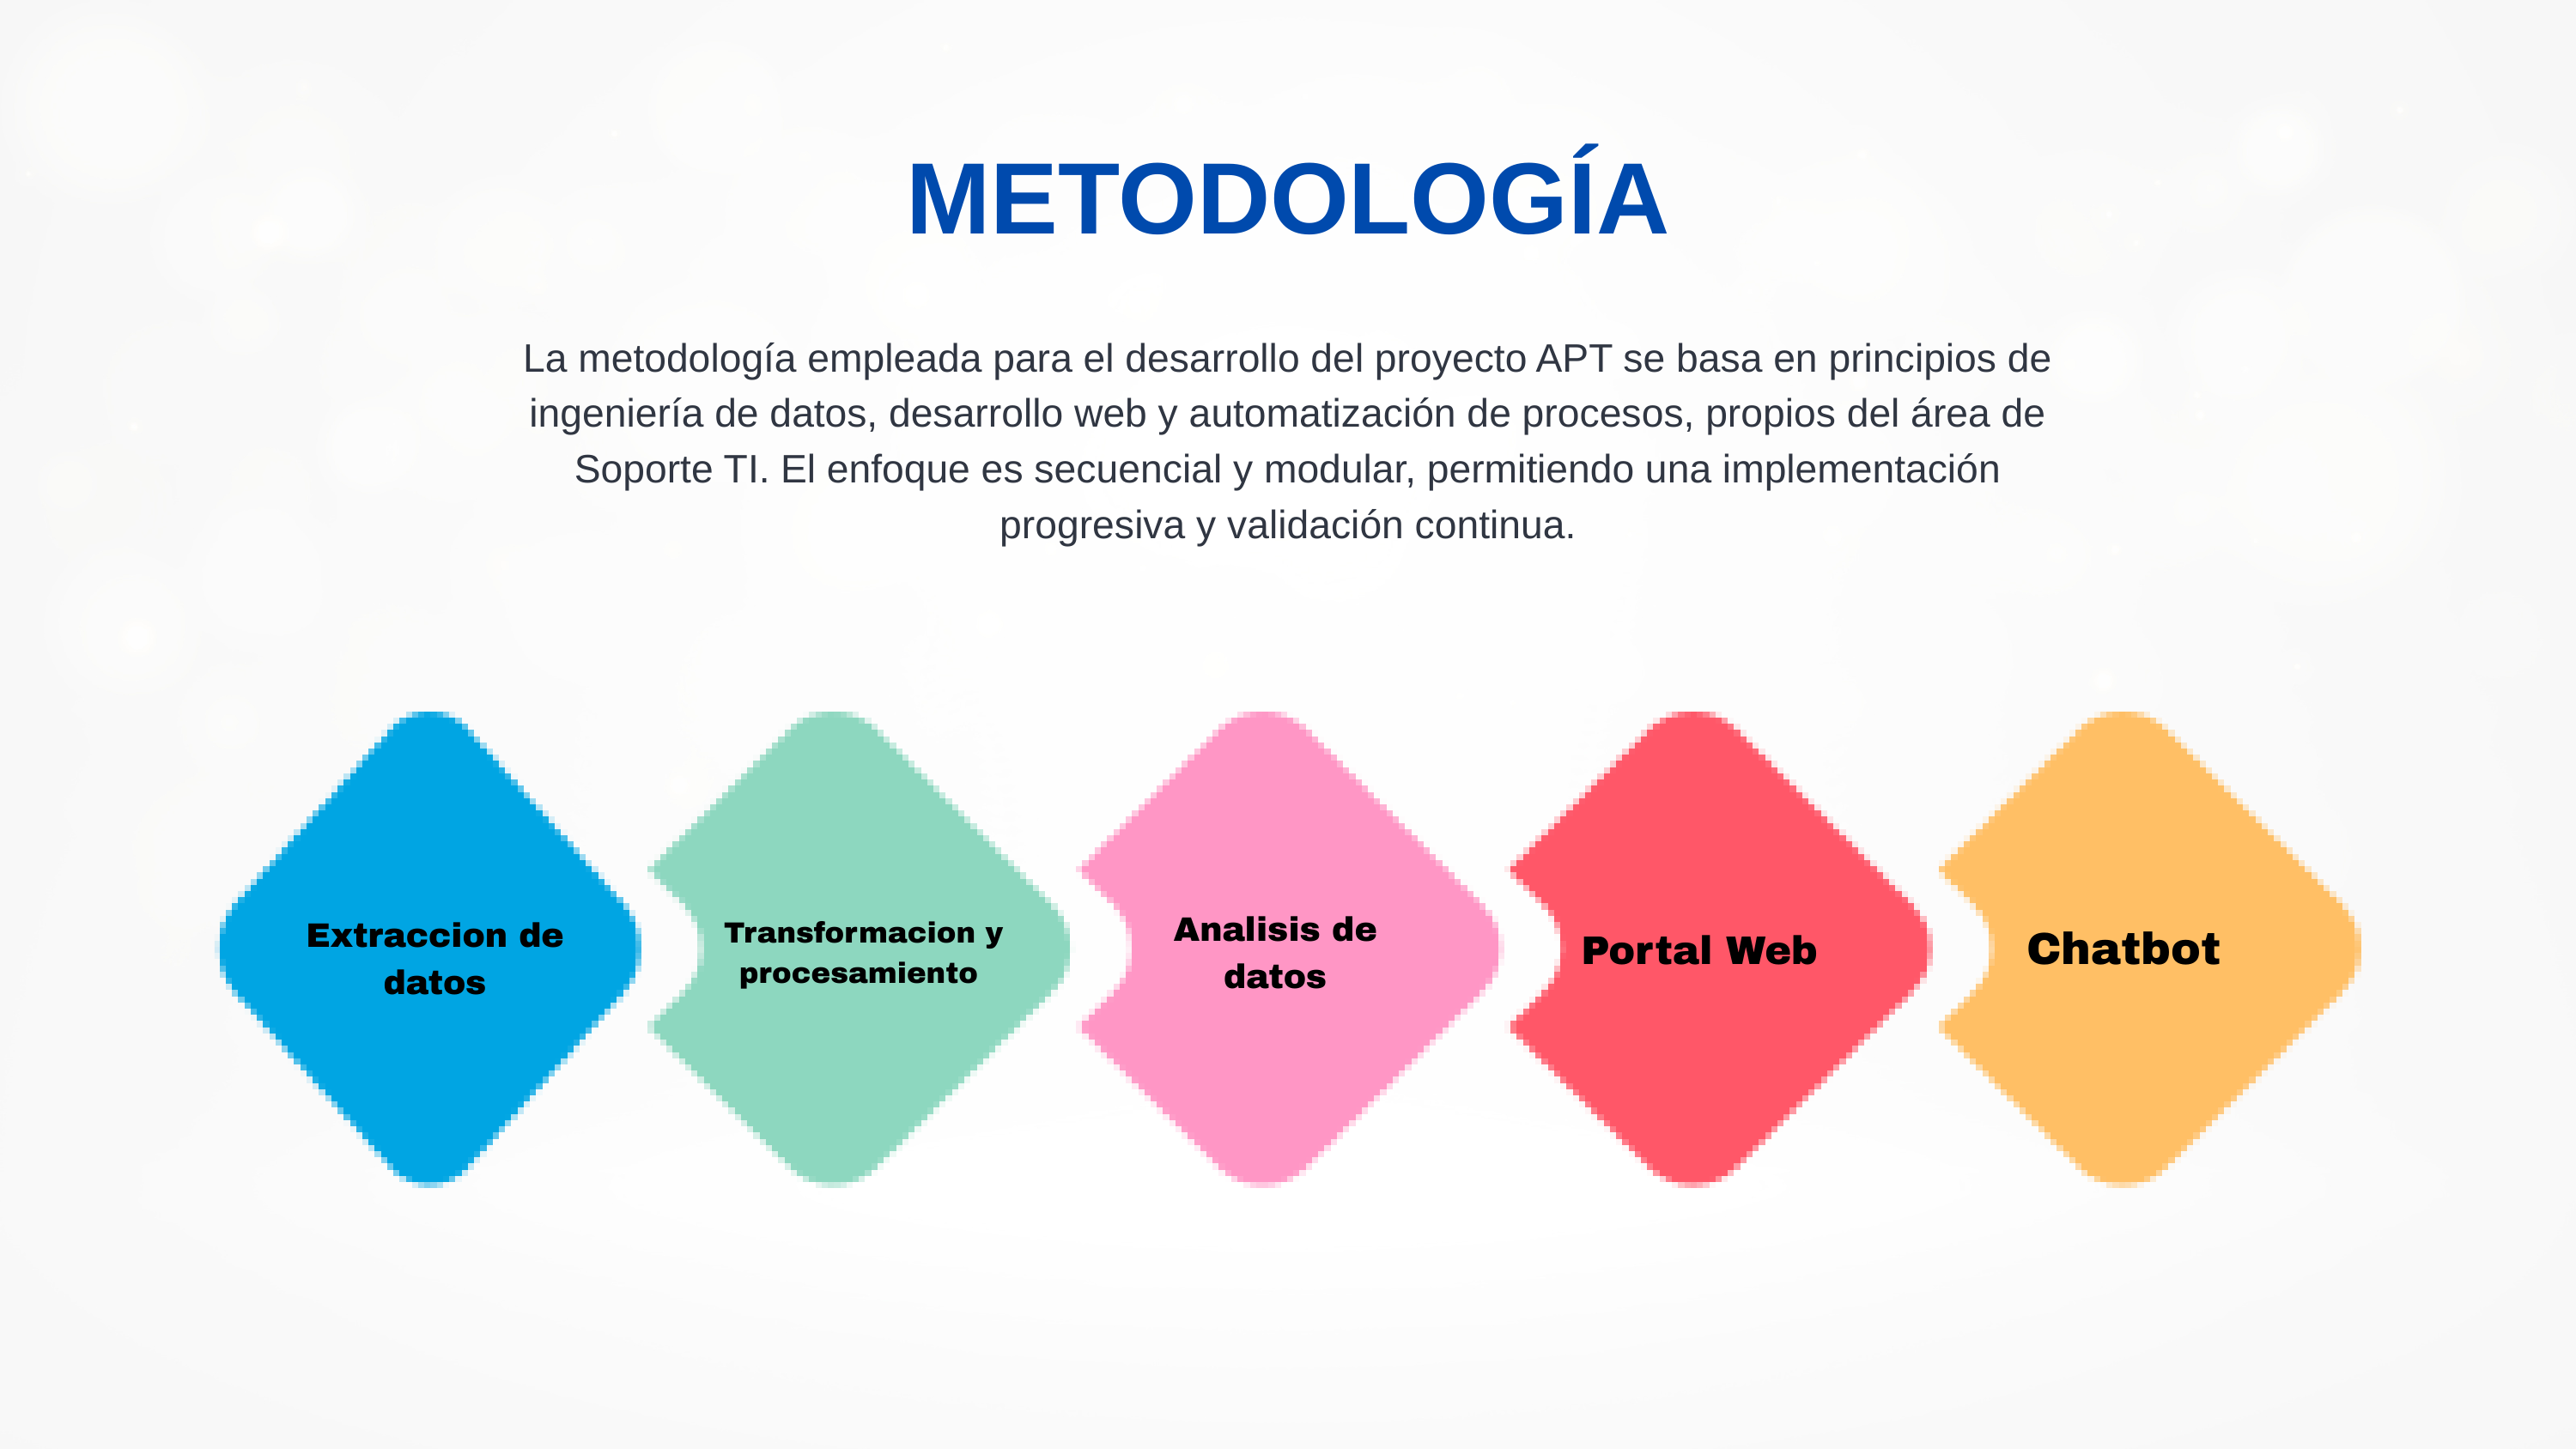

METODOLOGÍA
La metodología empleada para el desarrollo del proyecto APT se basa en principios de ingeniería de datos, desarrollo web y automatización de procesos, propios del área de Soporte TI. El enfoque es secuencial y modular, permitiendo una implementación progresiva y validación continua.

Analisis de datos
Extraccion de datos

Transformacion y procesamiento
Chatbot
Portal Web